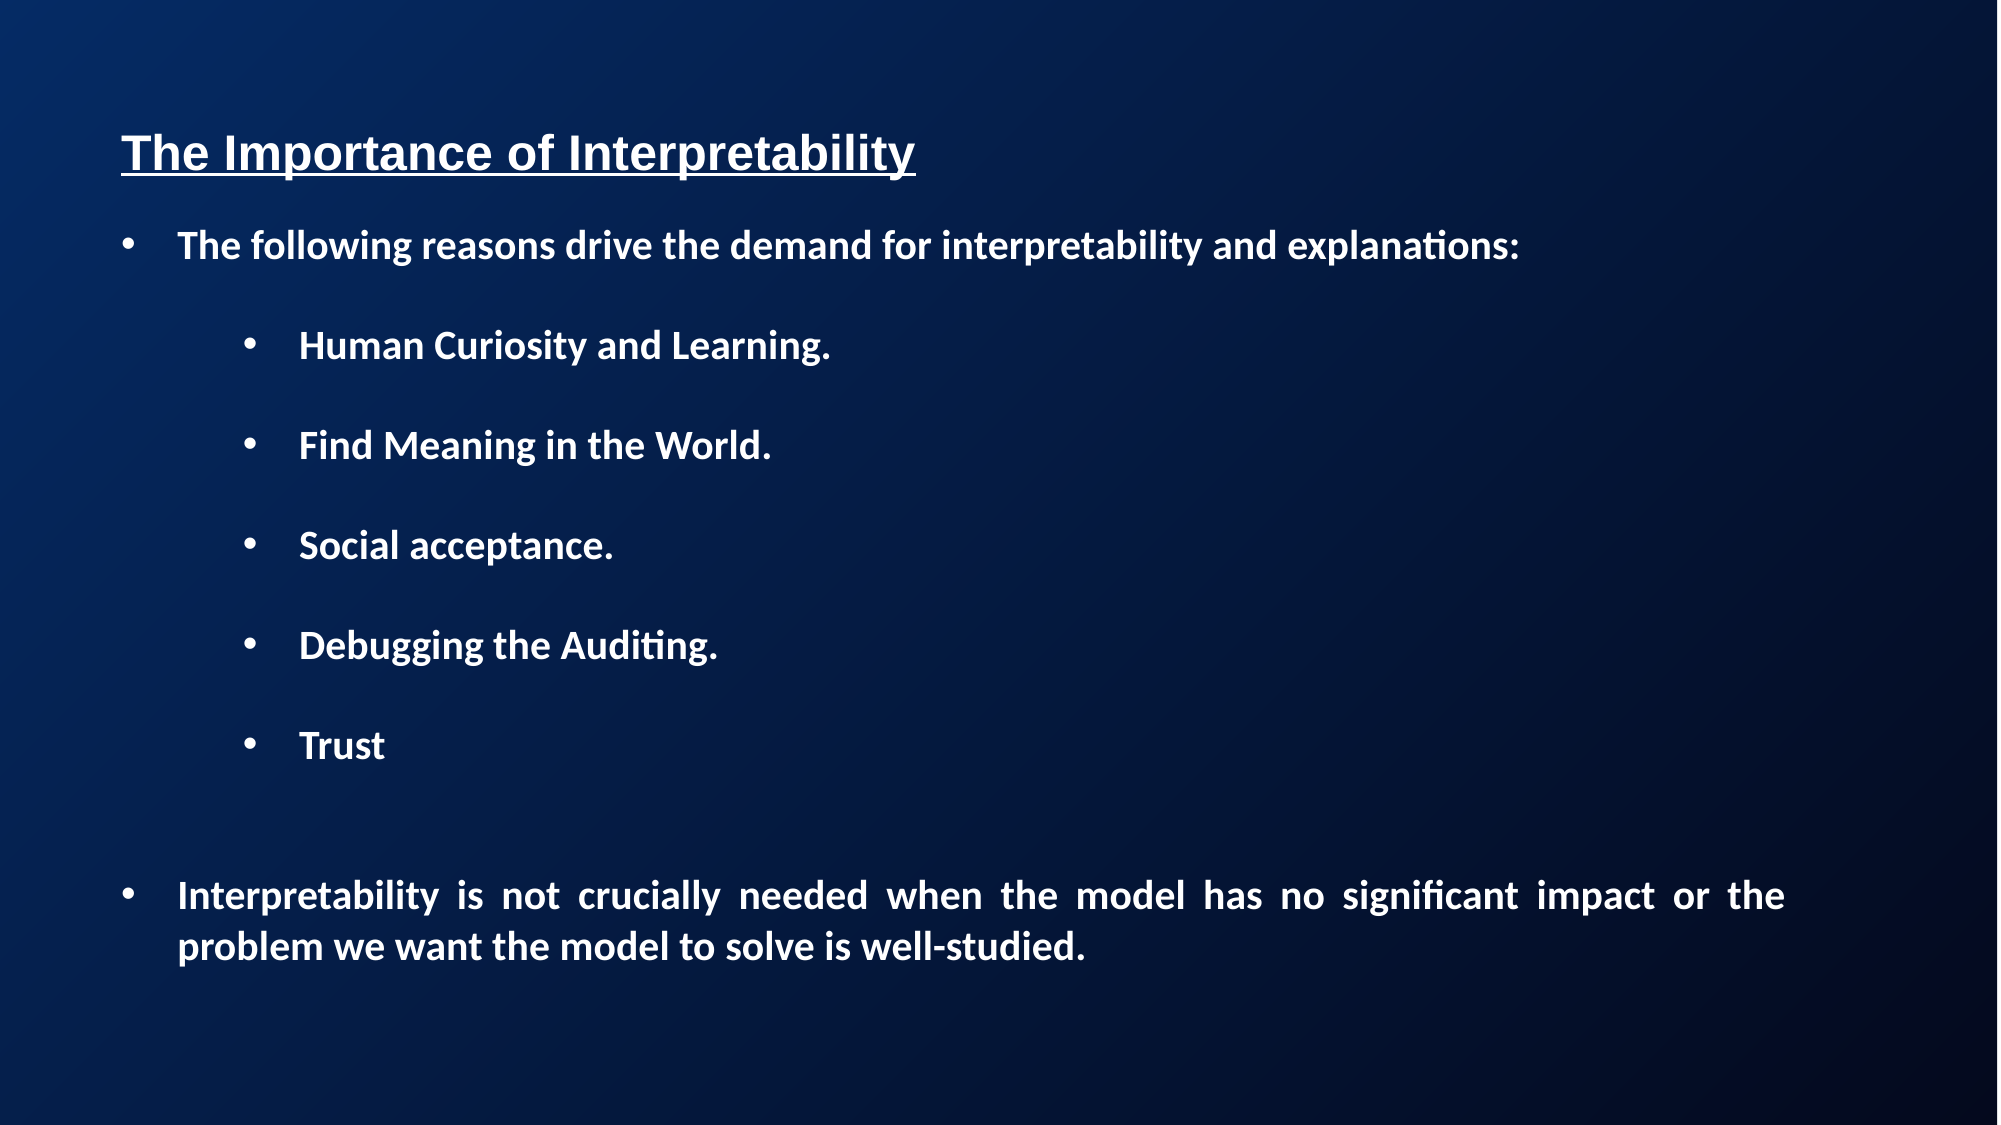

The Importance of Interpretability
The following reasons drive the demand for interpretability and explanations:

Human Curiosity and Learning.

Find Meaning in the World.

Social acceptance.

Debugging the Auditing.

Trust

Interpretability is not crucially needed when the model has no significant impact or the problem we want the model to solve is well-studied.